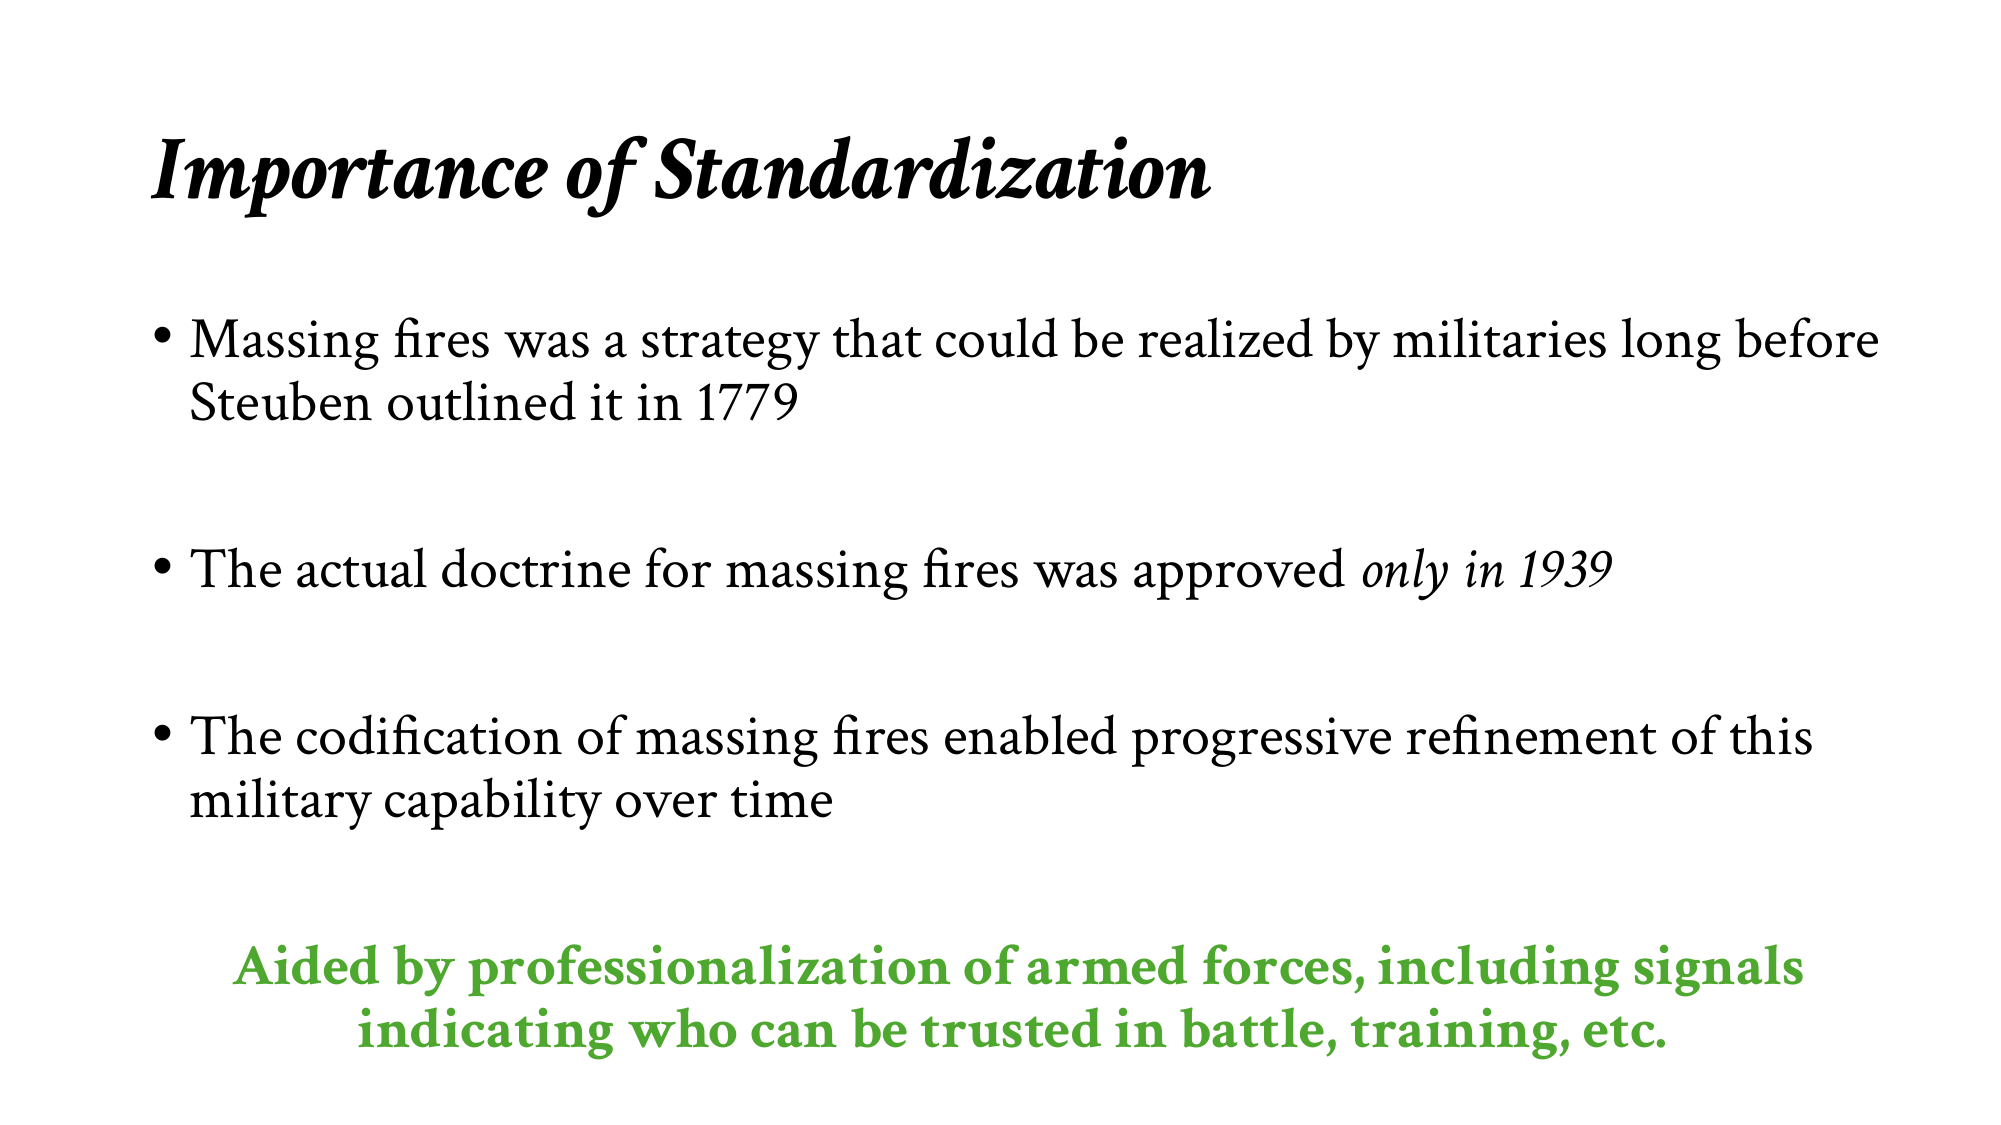

# Importance of Standardization
Massing fires was a strategy that could be realized by militaries long before Steuben outlined it in 1779

The actual doctrine for massing fires was approved only in 1939

The codification of massing fires enabled progressive refinement of this military capability over time

Aided by professionalization of armed forces, including signals indicating who can be trusted in battle, training, etc.